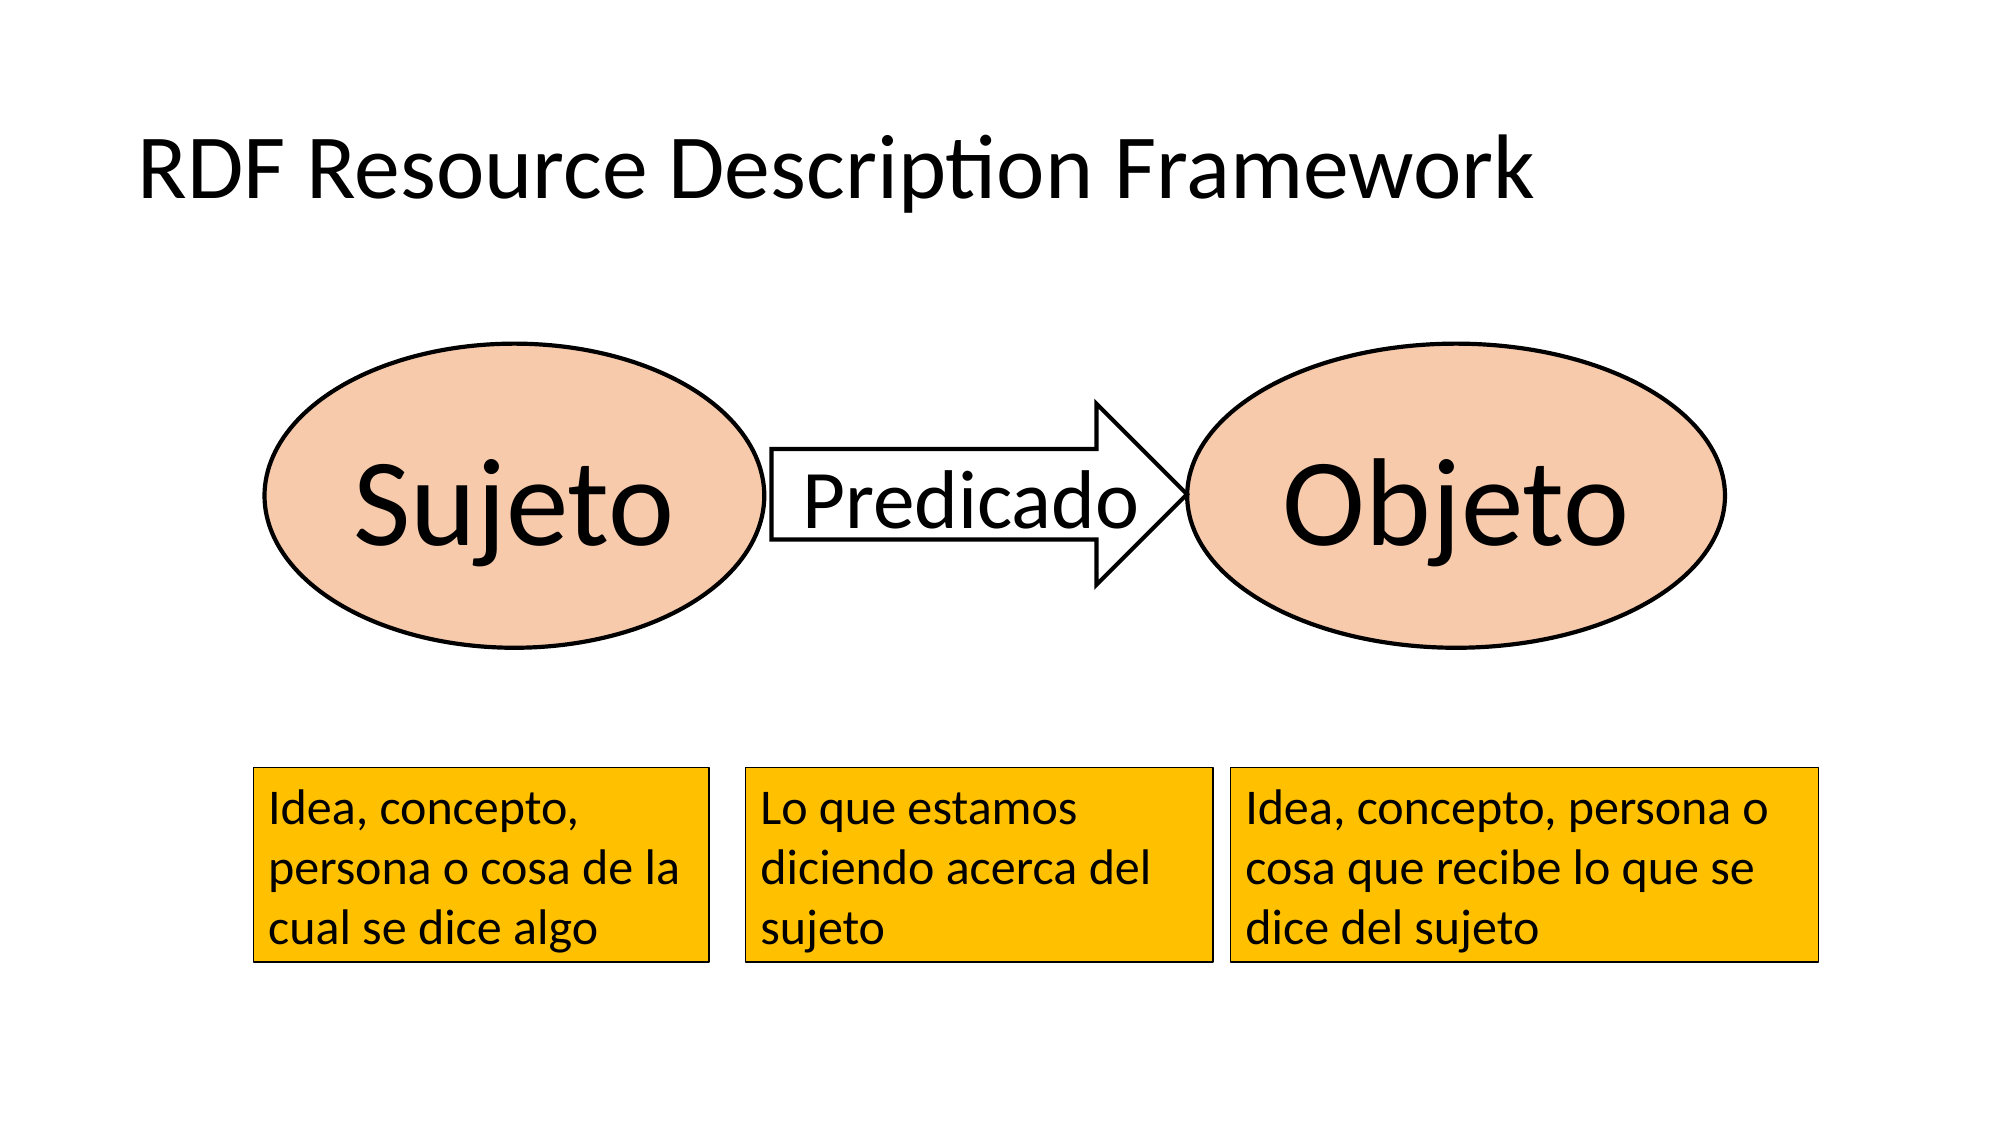

# RDF Resource Description Framework
Sujeto
Objeto

Predicado
Idea, concepto, persona o cosa de la cual se dice algo
Lo que estamos diciendo acerca del sujeto
Idea, concepto, persona o cosa que recibe lo que se dice del sujeto